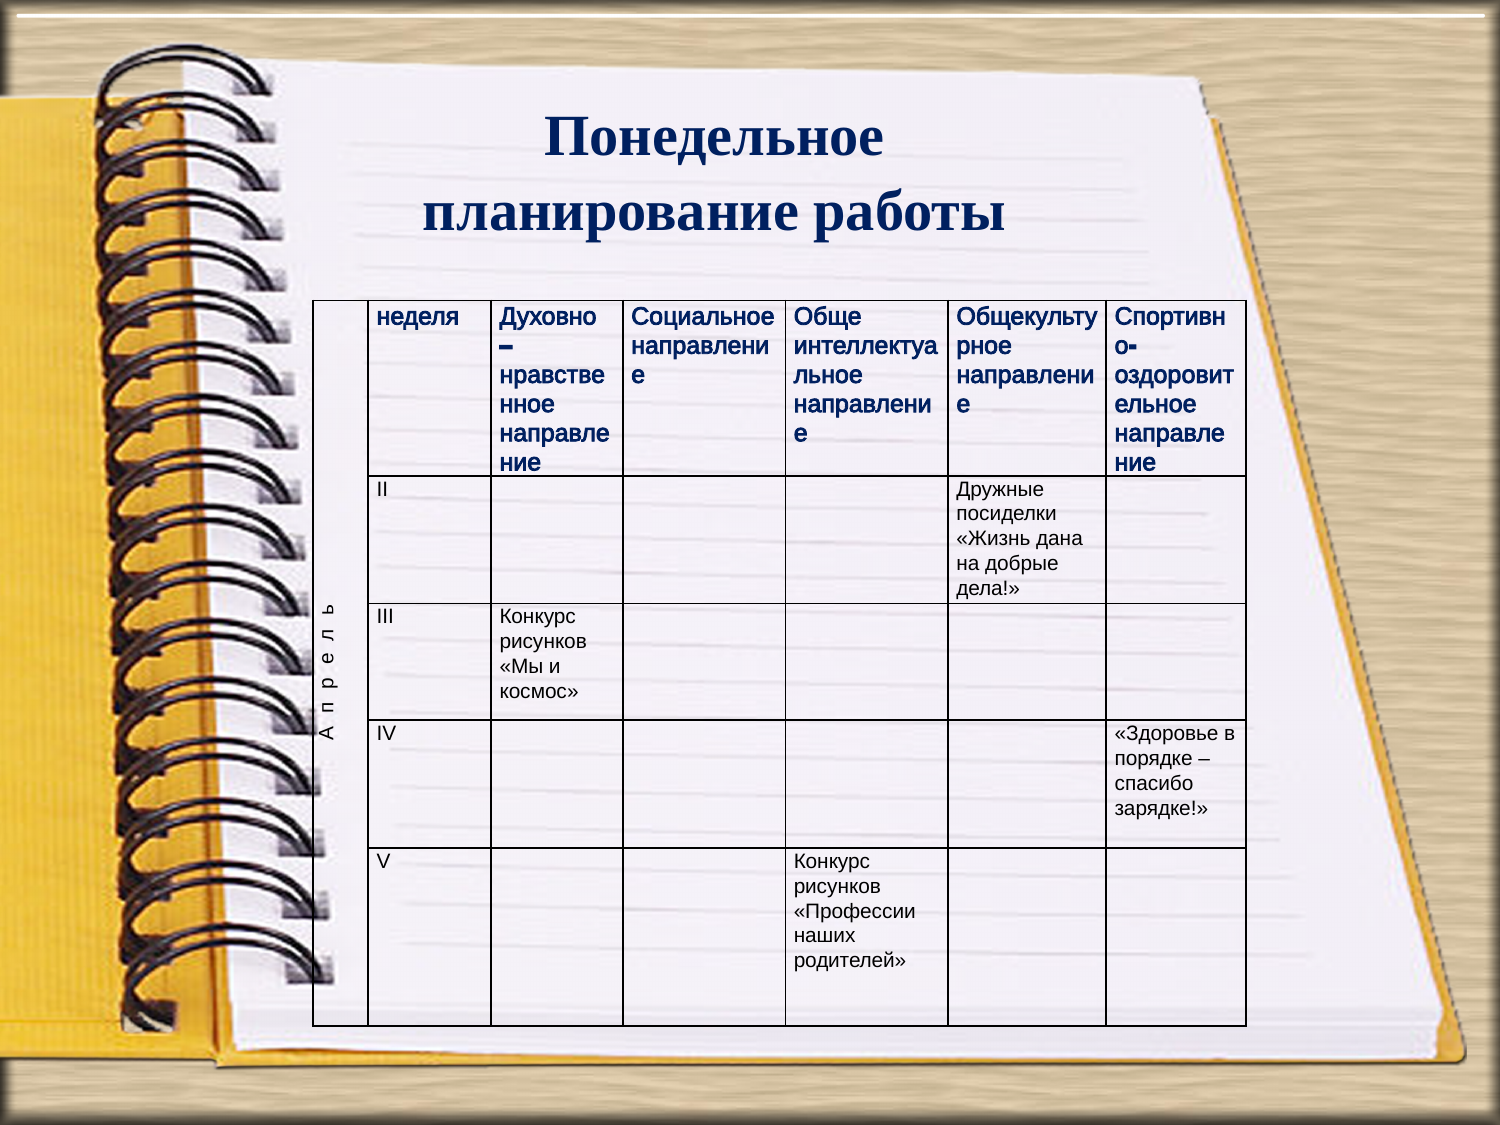

# Понедельное планирование работы
| Апрель | неделя | Духовно – нравственное направление | Социальное направление | Обще интеллектуальное направление | Общекультурное направление | Спортивно- оздоровительное направление |
| --- | --- | --- | --- | --- | --- | --- |
|  | II |  |  |  | Дружные посиделки «Жизнь дана на добрые дела!» |  |
|  | III | Конкурс рисунков «Мы и космос» |  |  |  |  |
|  | IV |  |  |  |  | «Здоровье в порядке – спасибо зарядке!» |
|  | V |  |  | Конкурс рисунков «Профессии наших родителей» |  |  |